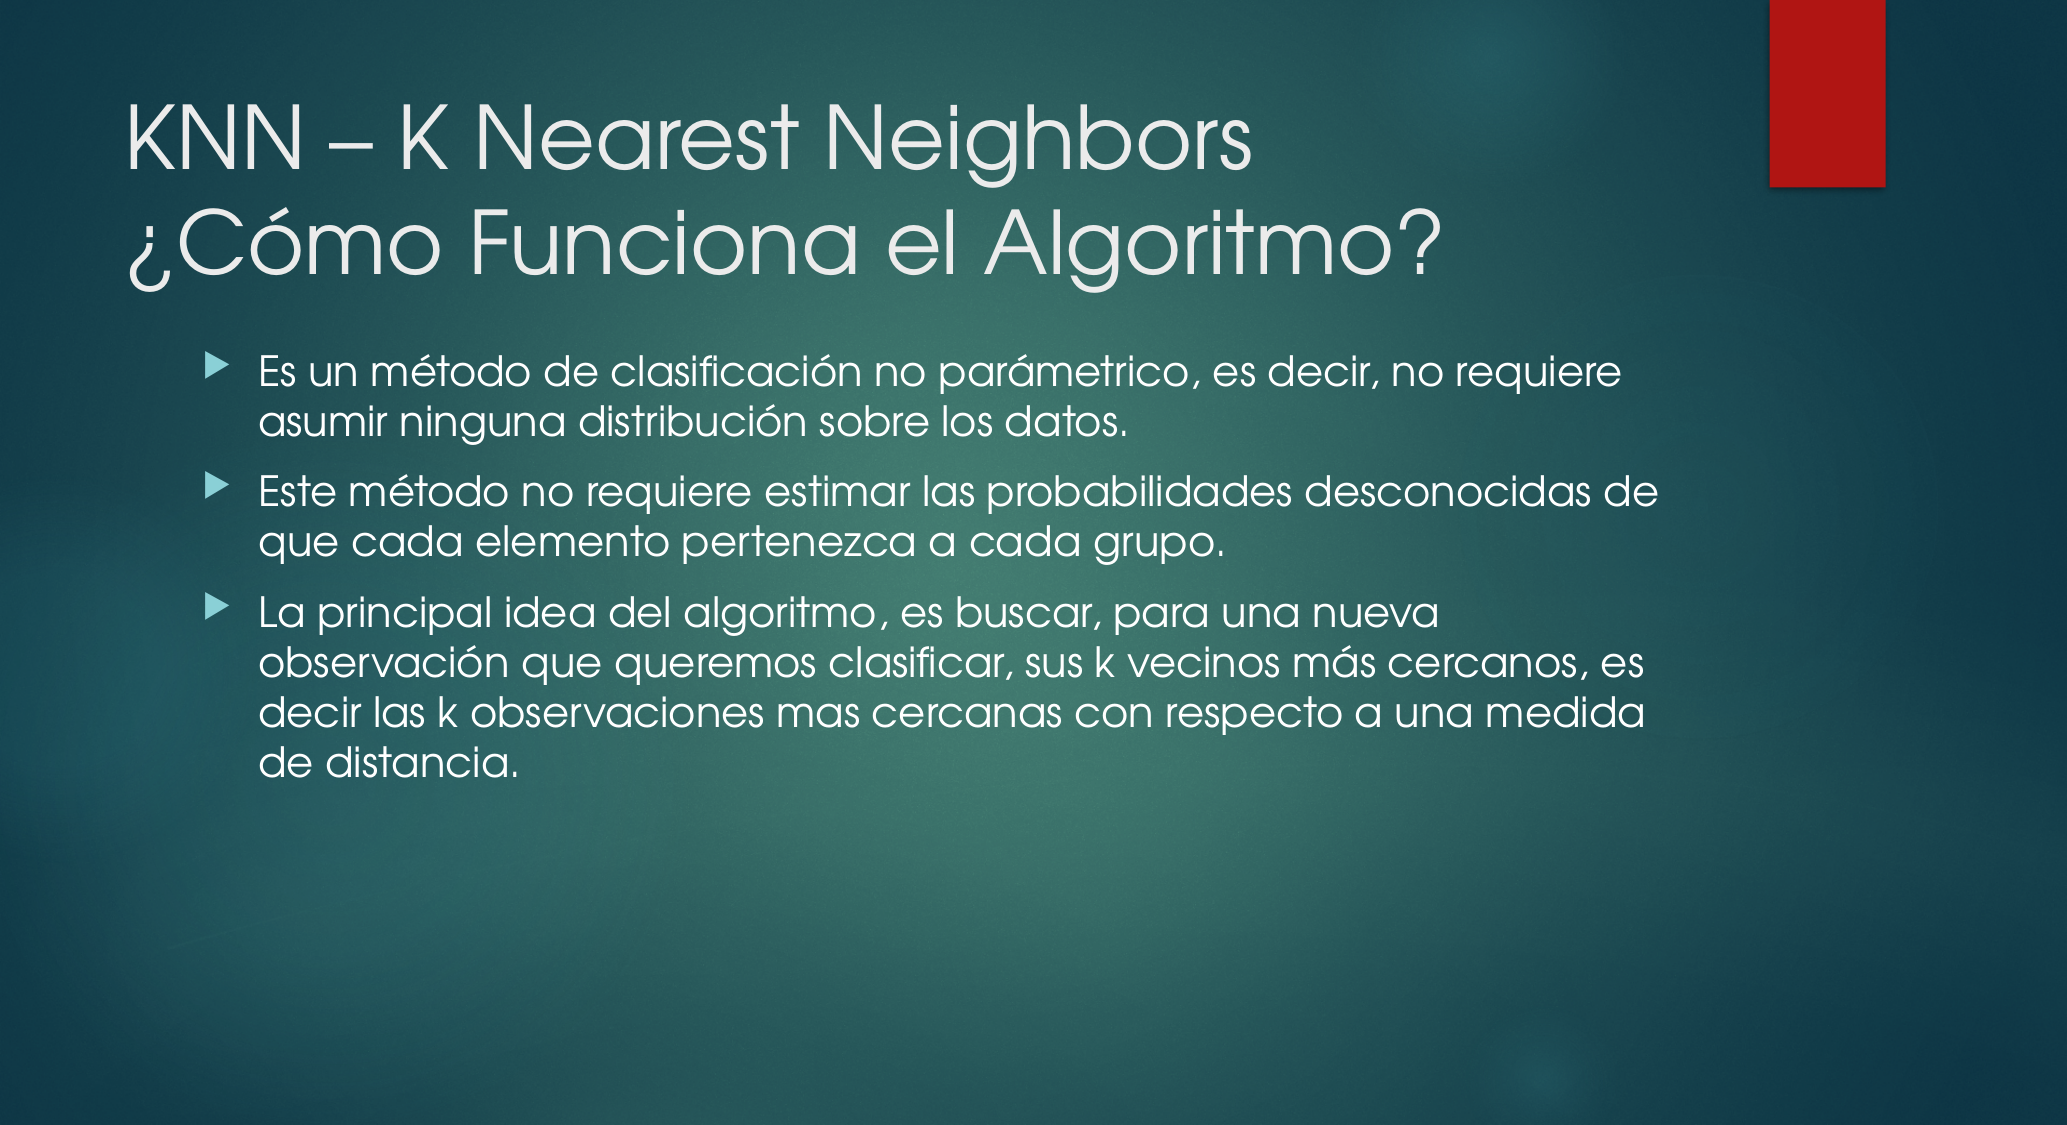

# KNN – K Nearest Neighbors ¿Cómo Funciona el Algoritmo?
Es un método de clasificación no parámetrico, es decir, no requiere asumir ninguna distribución sobre los datos.
Este método no requiere estimar las probabilidades desconocidas de que cada elemento pertenezca a cada grupo.
La principal idea del algoritmo, es buscar, para una nueva observación que queremos clasificar, sus k vecinos más cercanos, es decir las k observaciones mas cercanas con respecto a una medida de distancia.